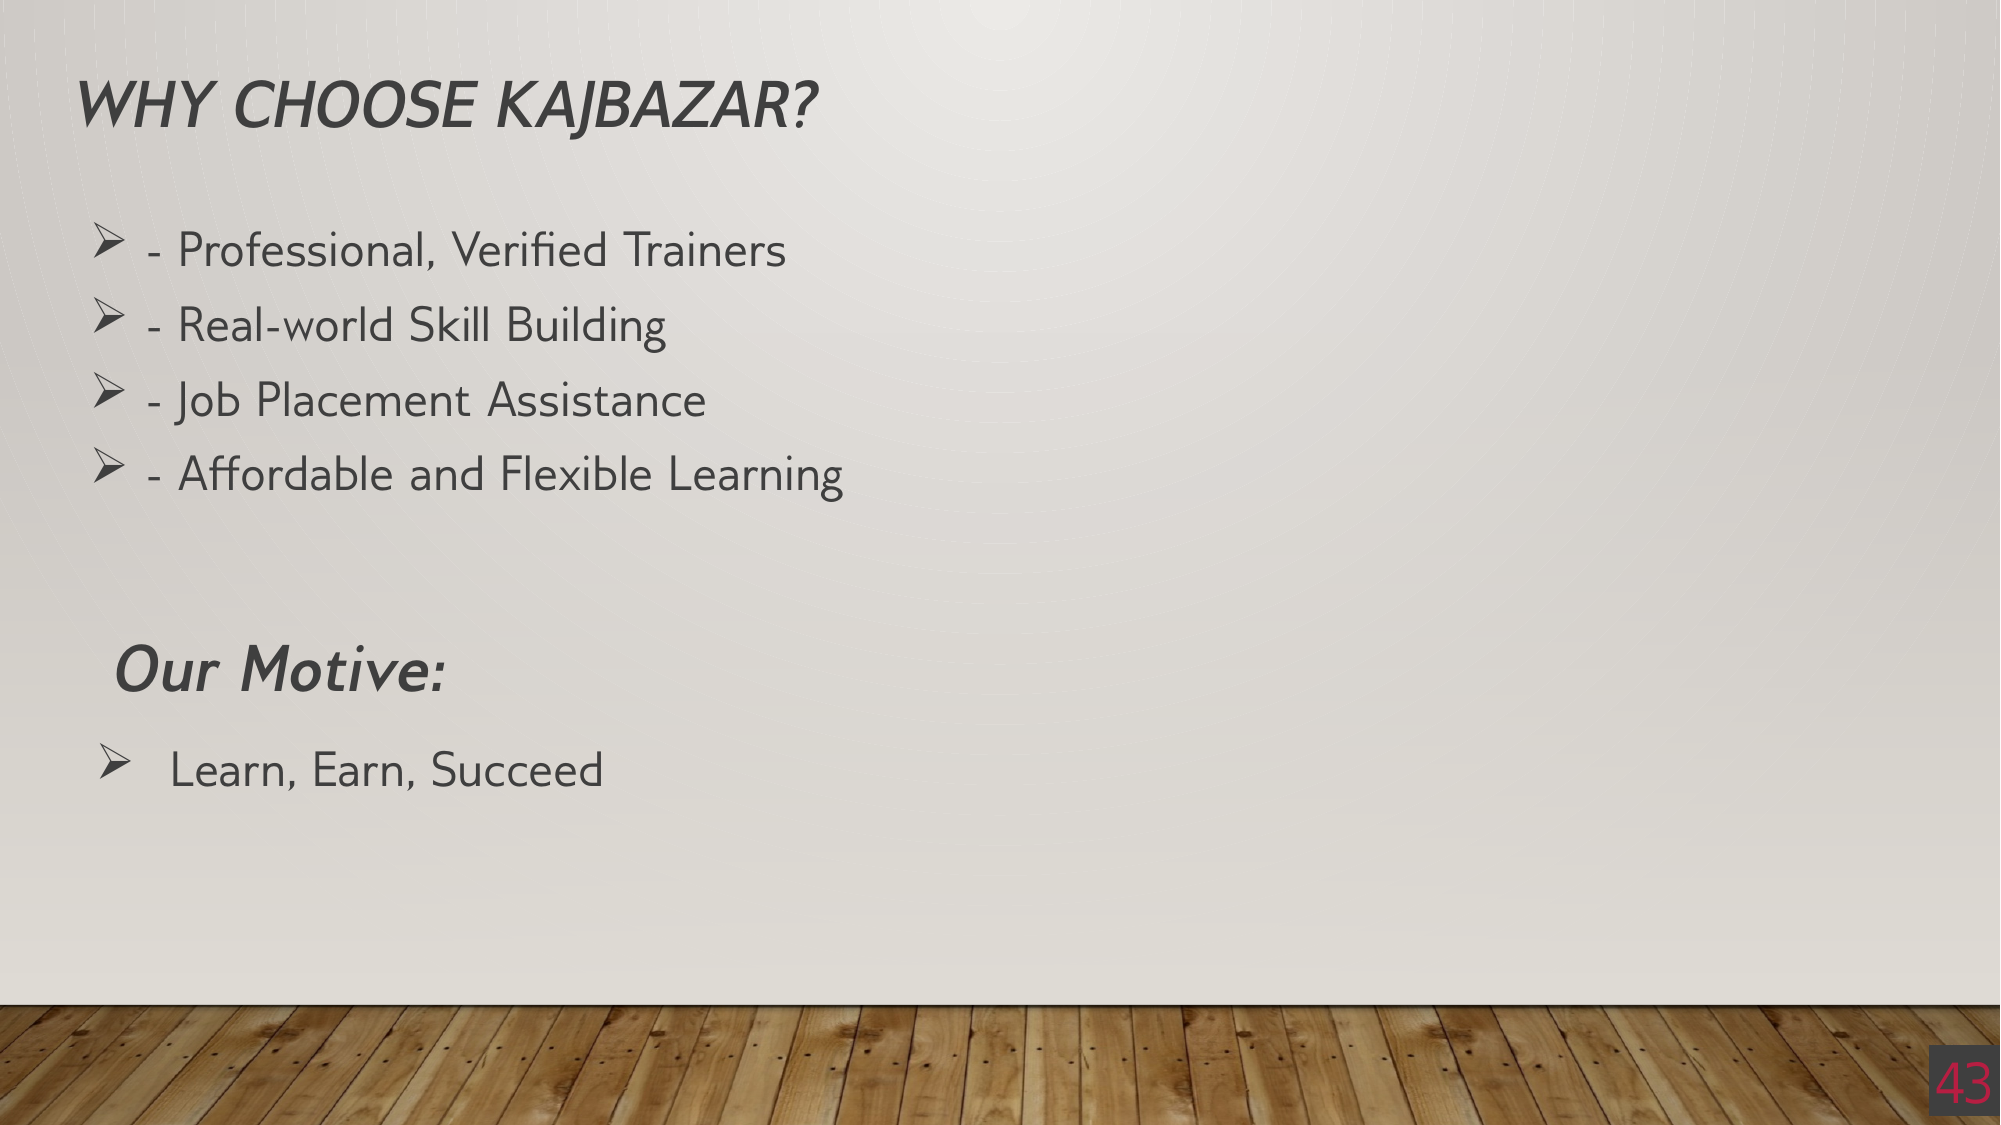

# Why Choose KajBazar?
- Professional, Verified Trainers
- Real-world Skill Building
- Job Placement Assistance
- Affordable and Flexible Learning
Our Motive:

Learn, Earn, Succeed

43